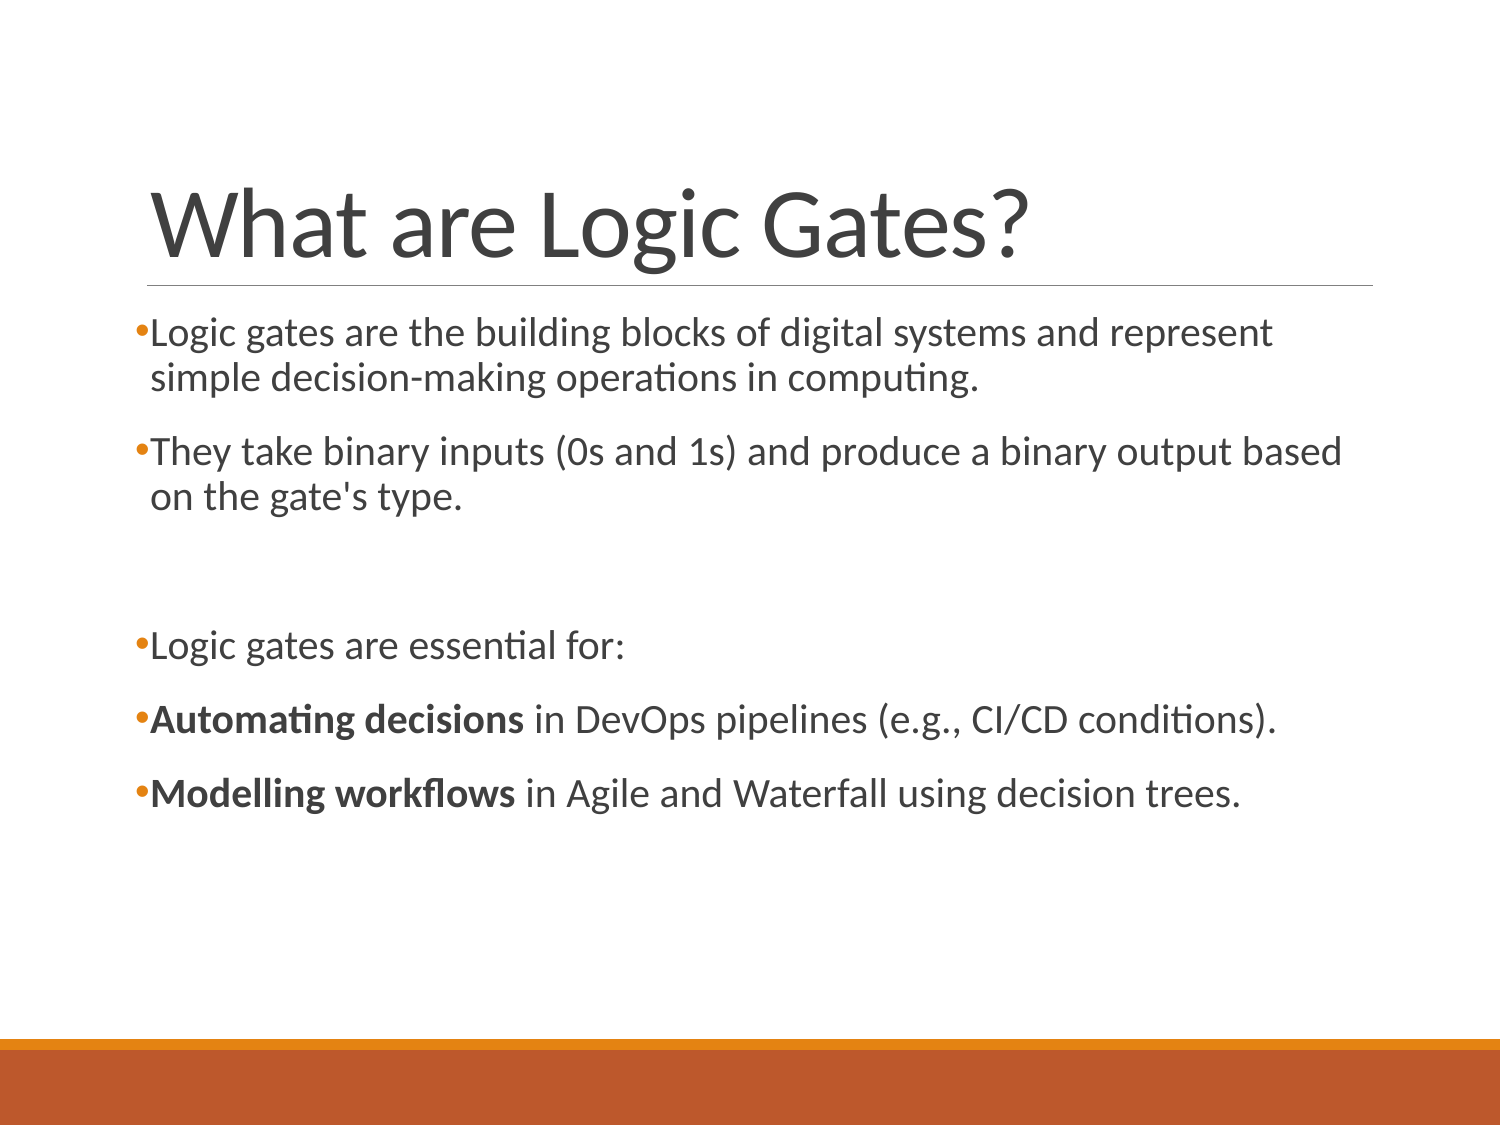

# What are Logic Gates?
Logic gates are the building blocks of digital systems and represent simple decision-making operations in computing.
They take binary inputs (0s and 1s) and produce a binary output based on the gate's type.

Logic gates are essential for:
Automating decisions in DevOps pipelines (e.g., CI/CD conditions).
Modelling workflows in Agile and Waterfall using decision trees.